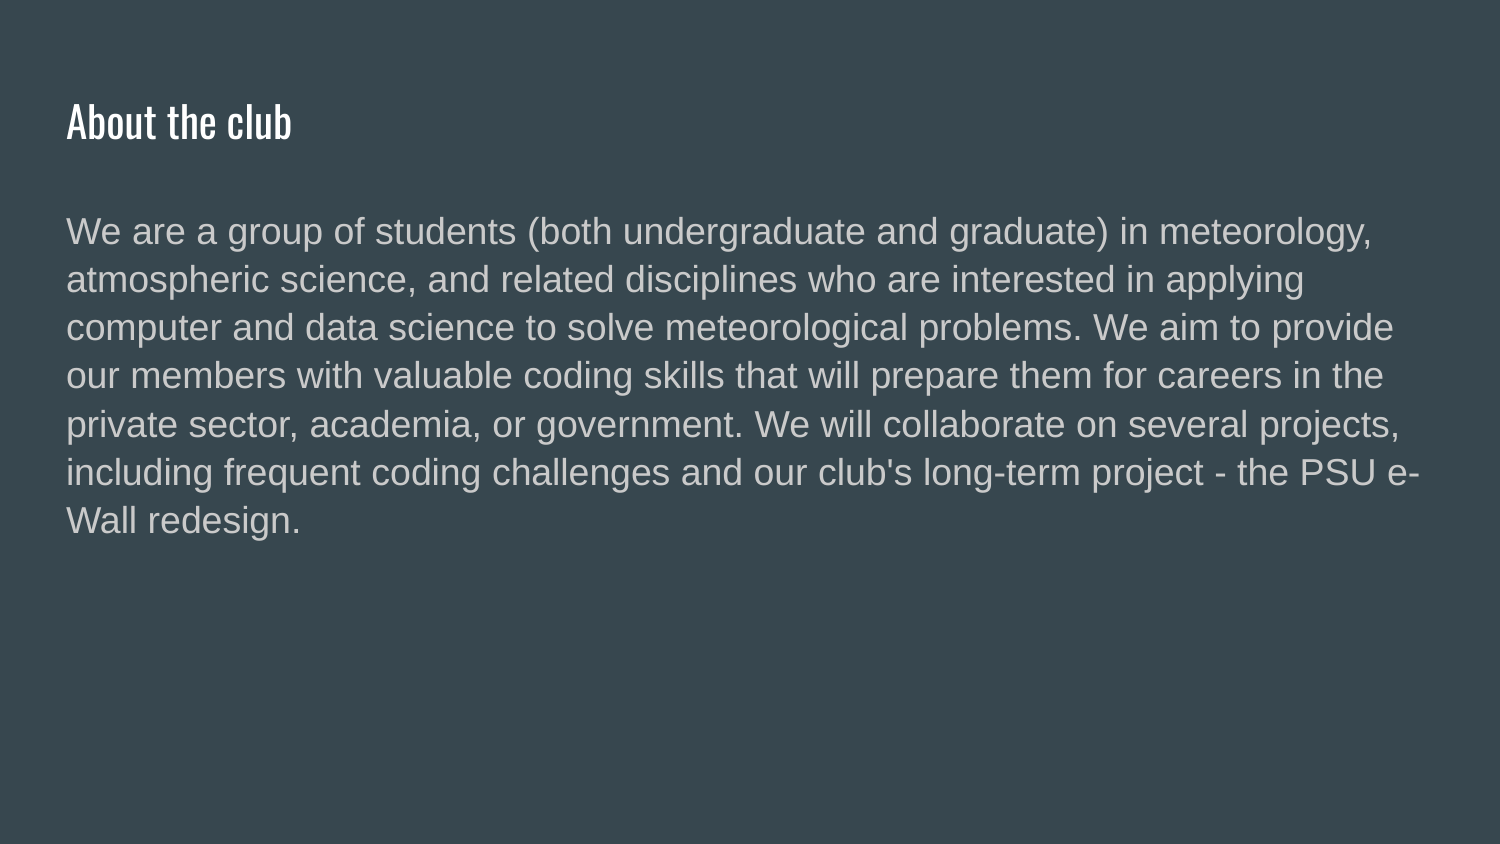

# About the club
We are a group of students (both undergraduate and graduate) in meteorology, atmospheric science, and related disciplines who are interested in applying computer and data science to solve meteorological problems. We aim to provide our members with valuable coding skills that will prepare them for careers in the private sector, academia, or government. We will collaborate on several projects, including frequent coding challenges and our club's long-term project - the PSU e-Wall redesign.